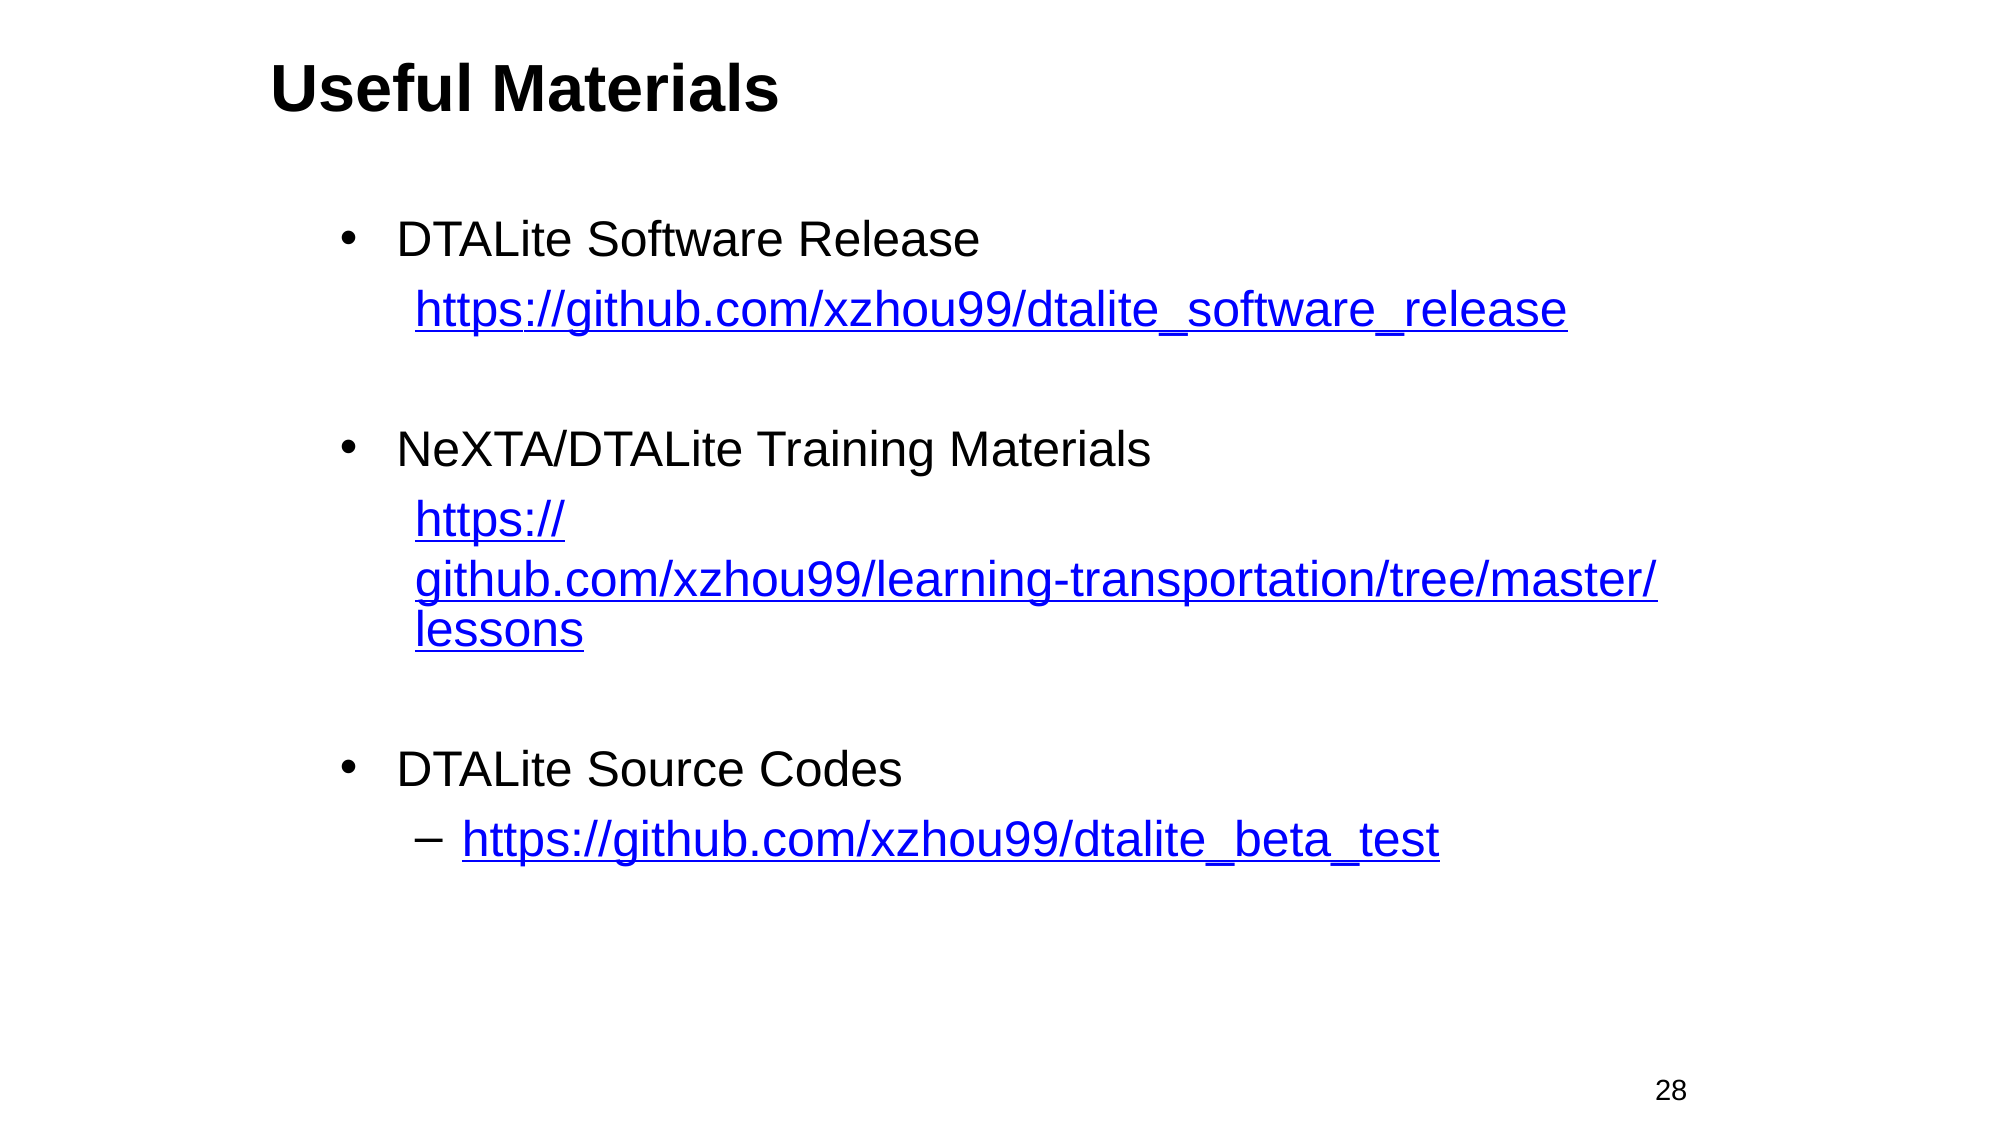

# Useful Materials
DTALite Software Release
https://github.com/xzhou99/dtalite_software_release

NeXTA/DTALite Training Materials
https://github.com/xzhou99/learning-transportation/tree/master/lessons

DTALite Source Codes
https://github.com/xzhou99/dtalite_beta_test

28